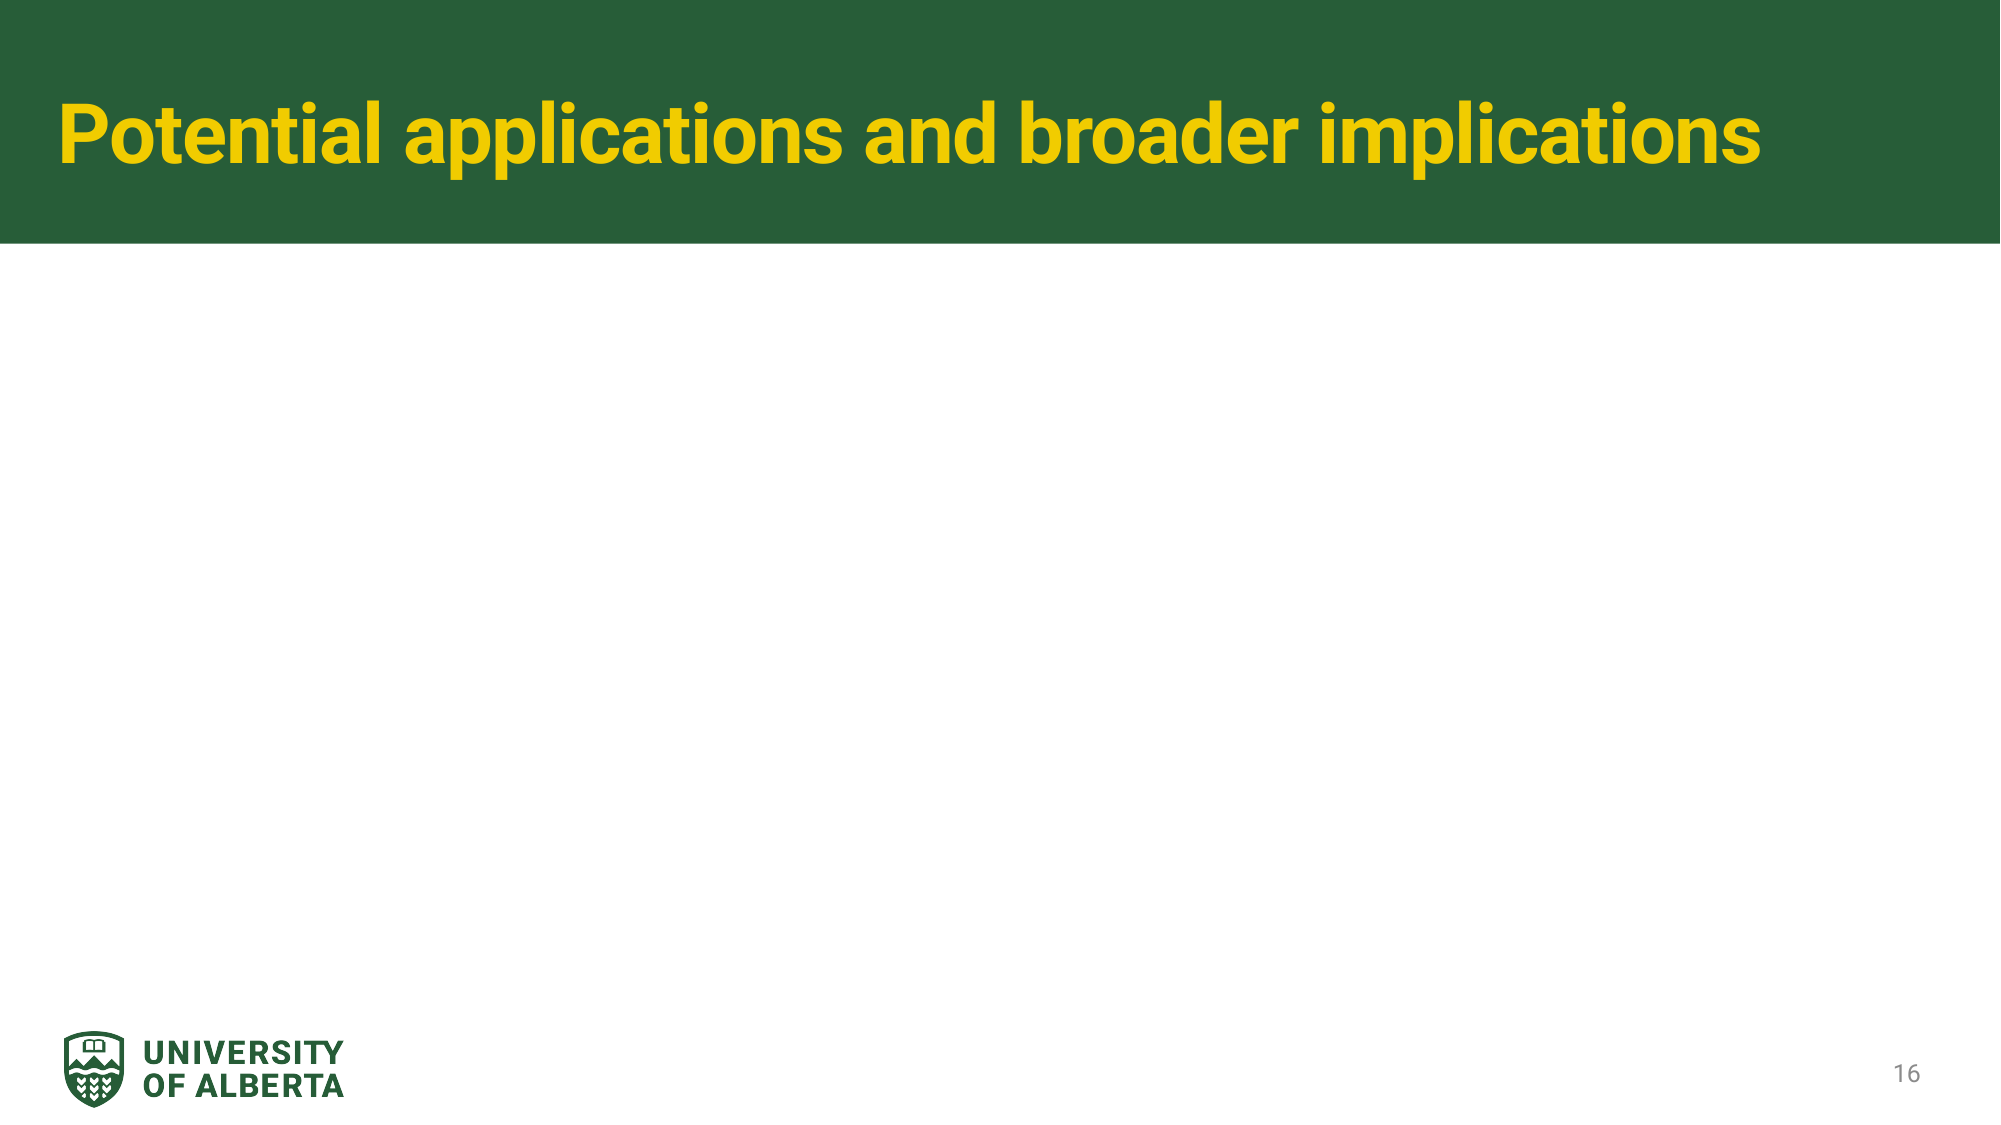

# Potential applications and broader implications

16